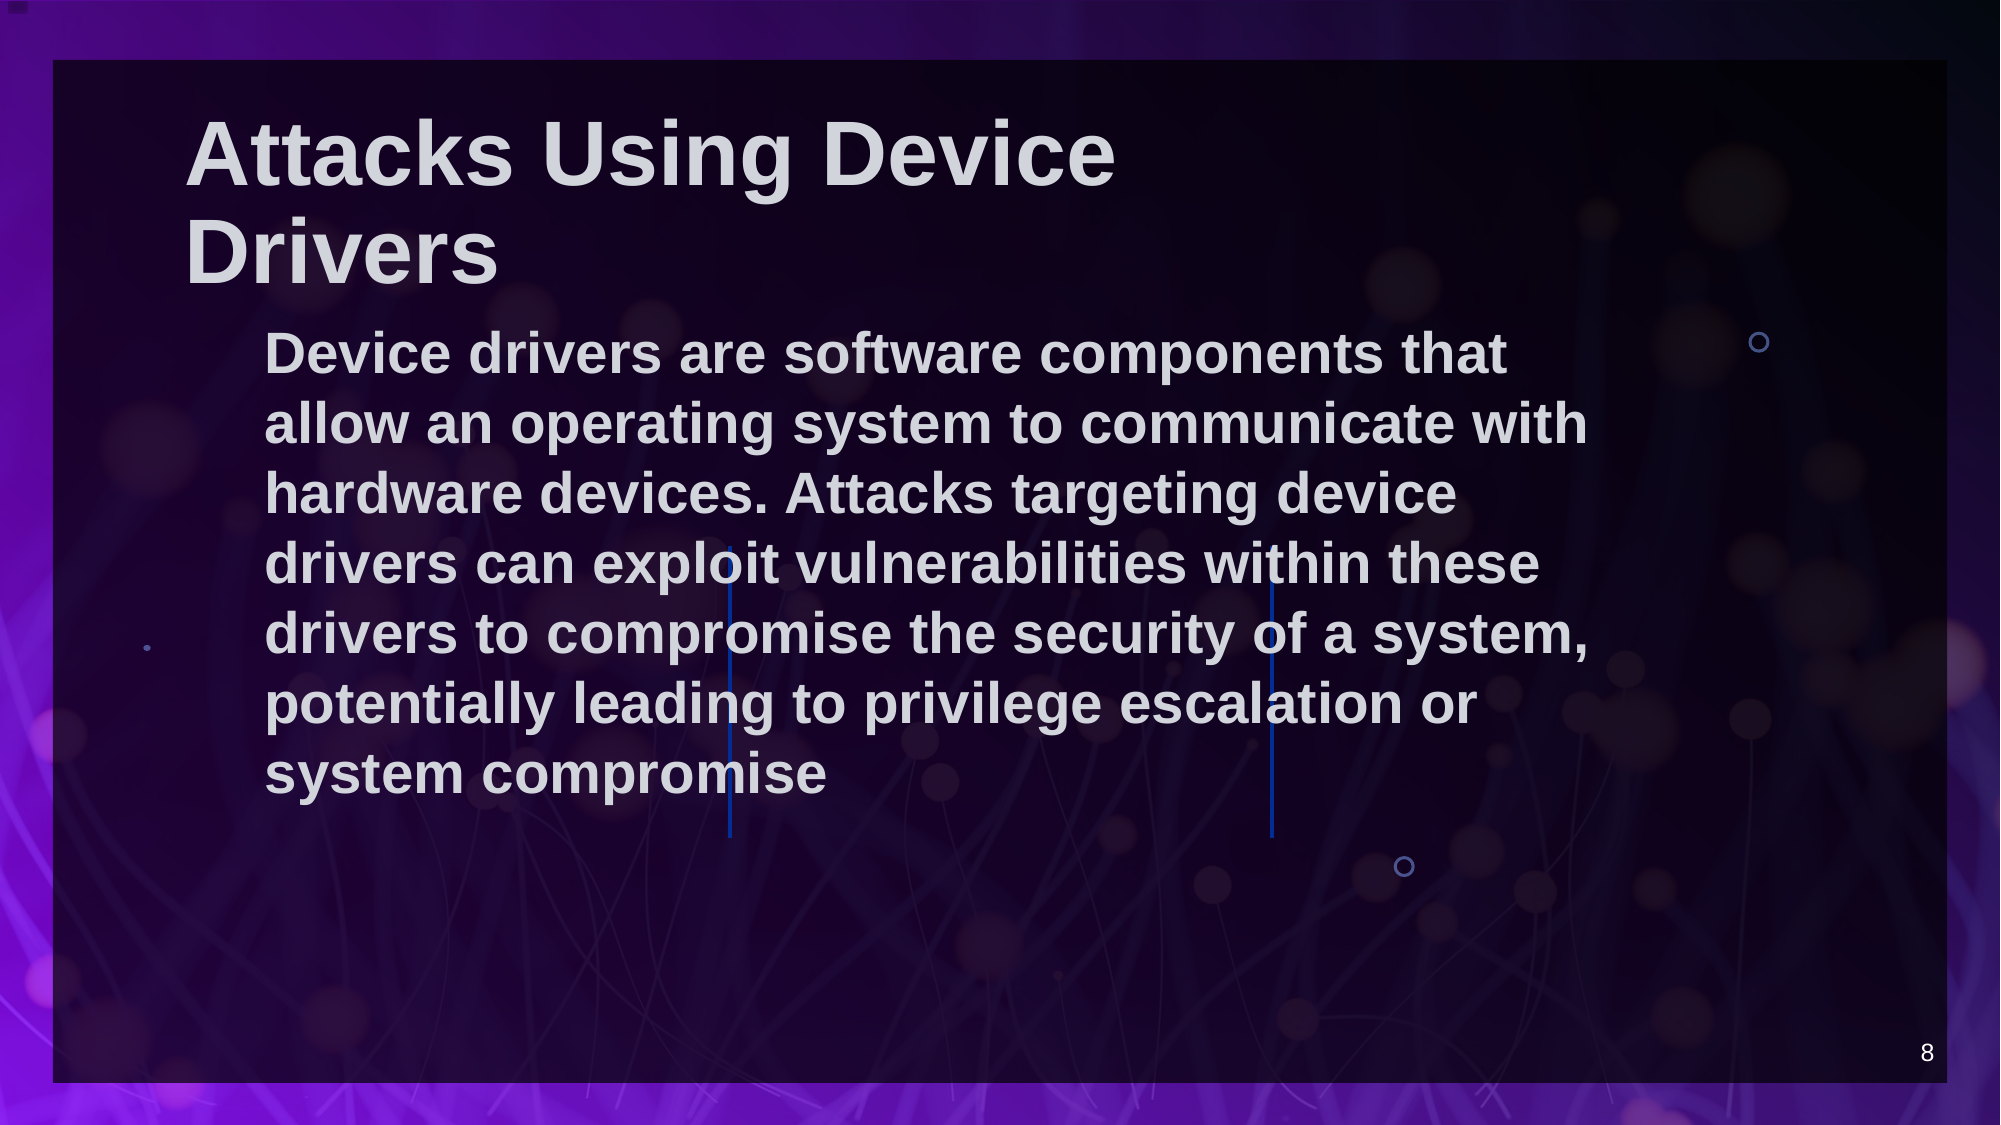

# Attacks Using Device Drivers
Device drivers are software components that allow an operating system to communicate with hardware devices. Attacks targeting device drivers can exploit vulnerabilities within these drivers to compromise the security of a system, potentially leading to privilege escalation or system compromise
8